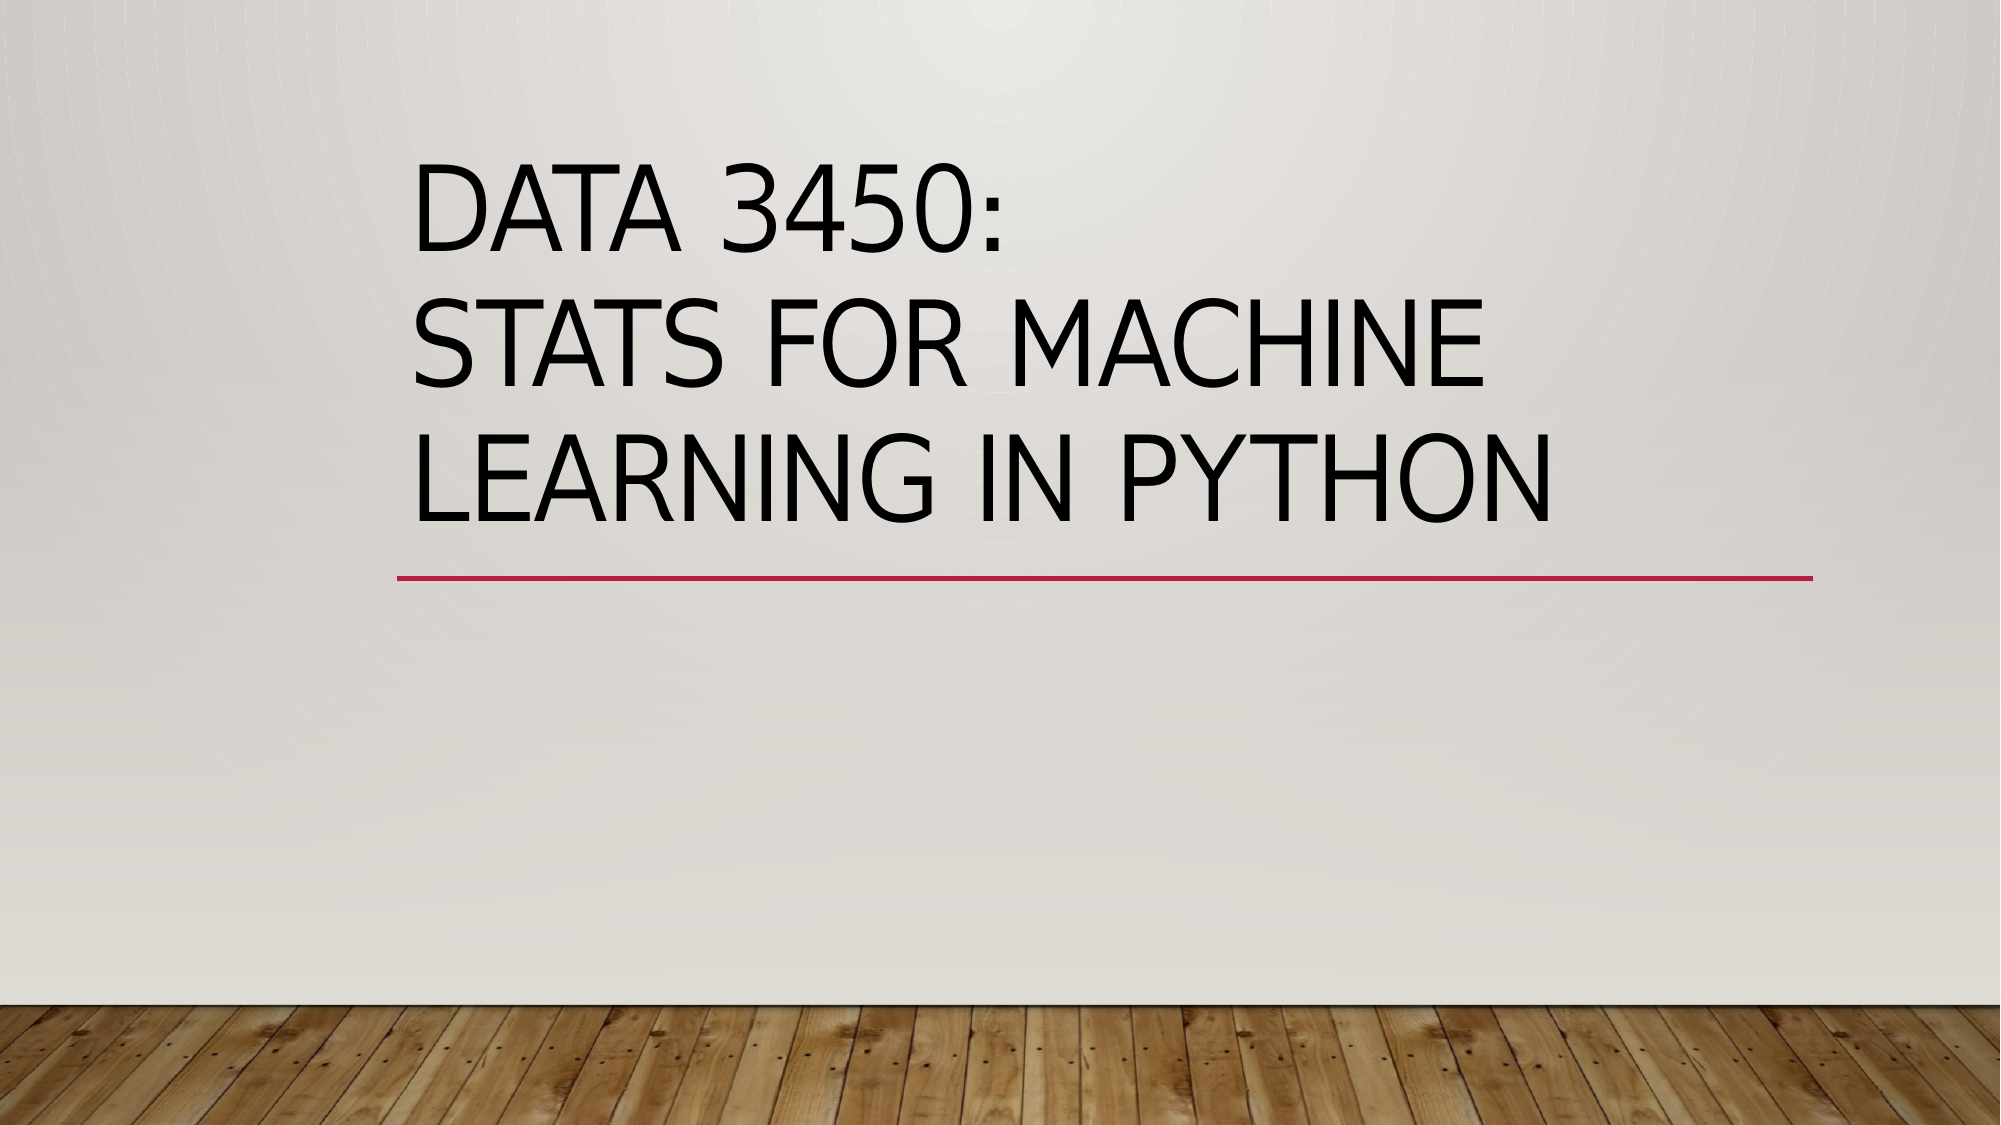

# Data 3450: Stats For Machine Learning in Python